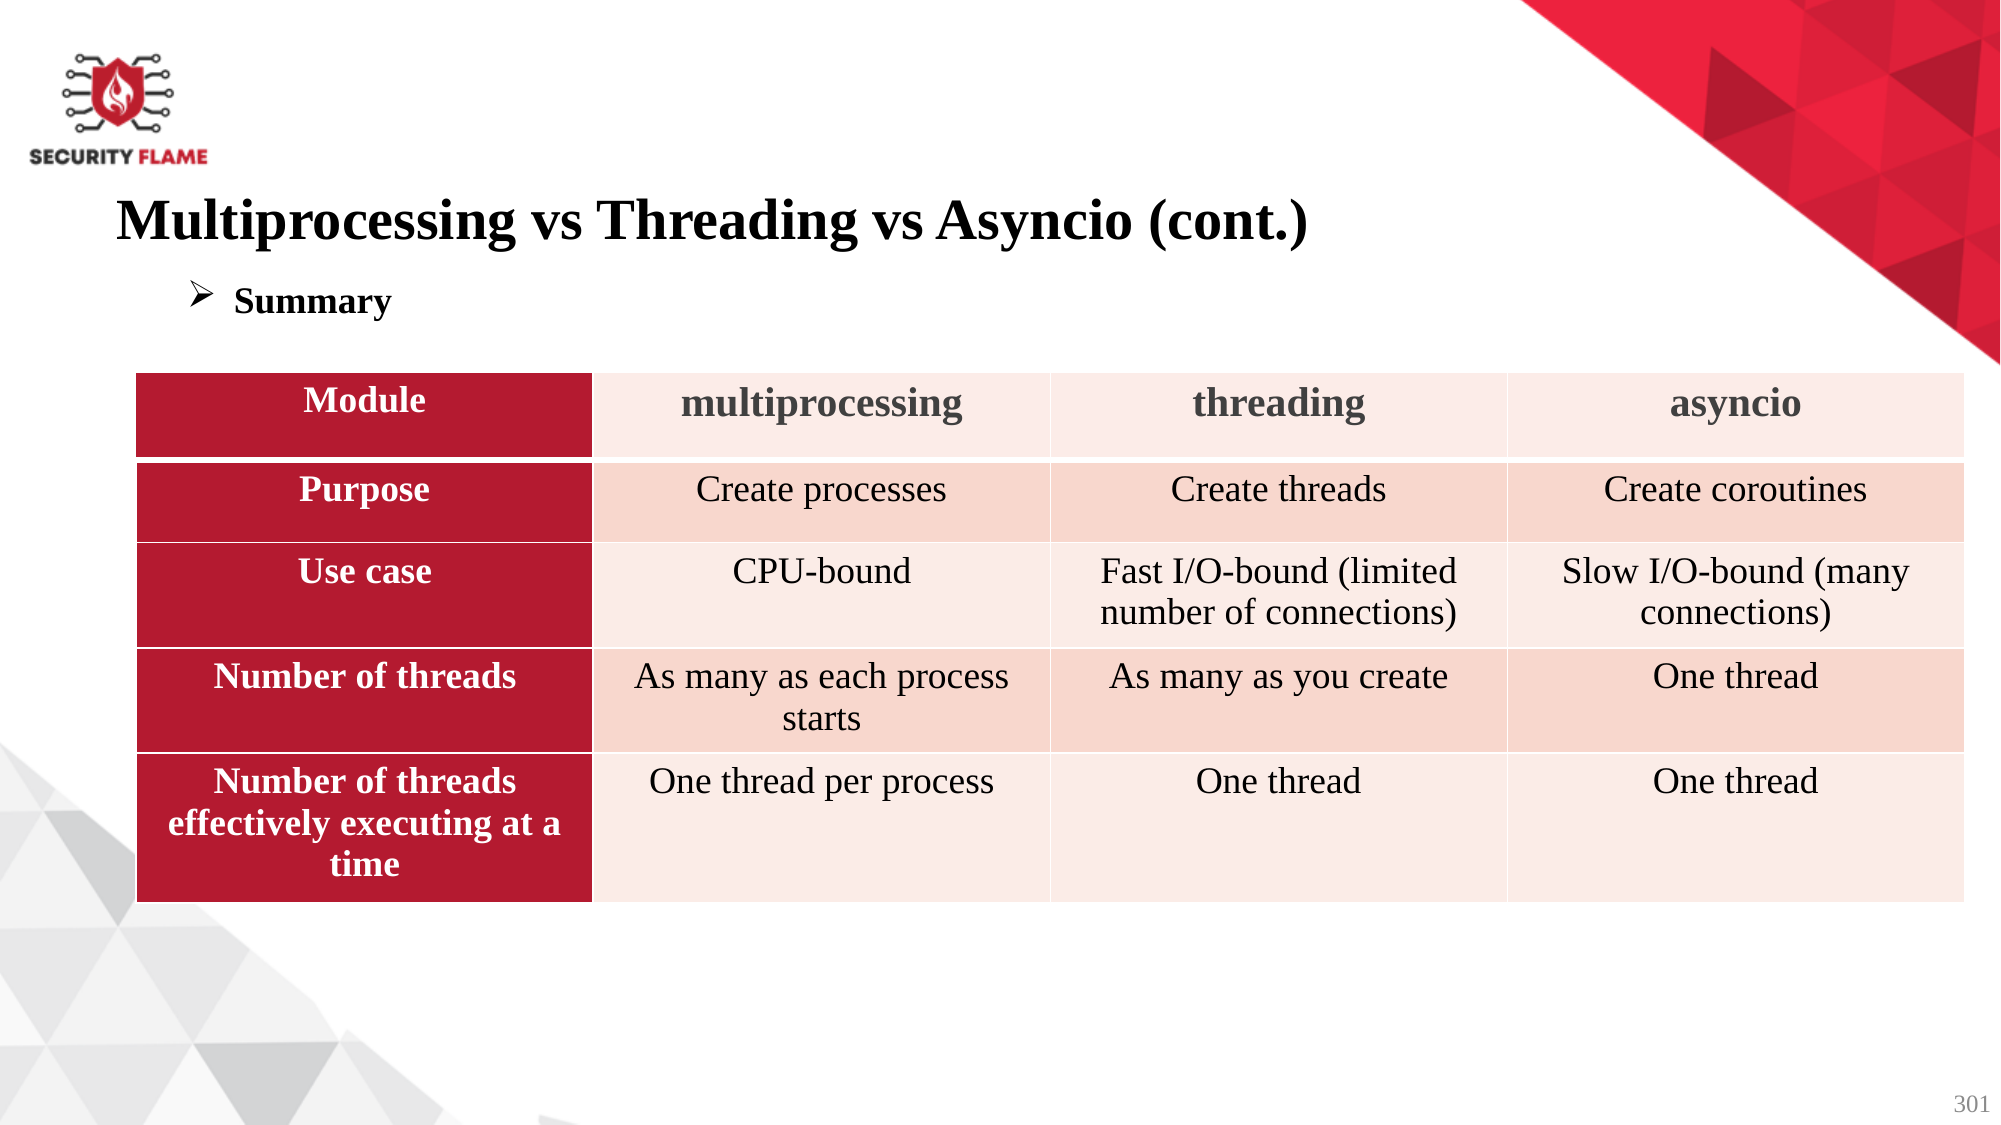

Multiprocessing vs Threading vs Asyncio (cont.)
Summary
| Module | multiprocessing | threading | asyncio |
| --- | --- | --- | --- |
| Purpose | Create processes | Create threads | Create coroutines |
| Use case | CPU-bound | Fast I/O-bound (limited number of connections) | Slow I/O-bound (many connections) |
| Number of threads | As many as each process starts | As many as you create | One thread |
| Number of threads effectively executing at a time | One thread per process | One thread | One thread |
301